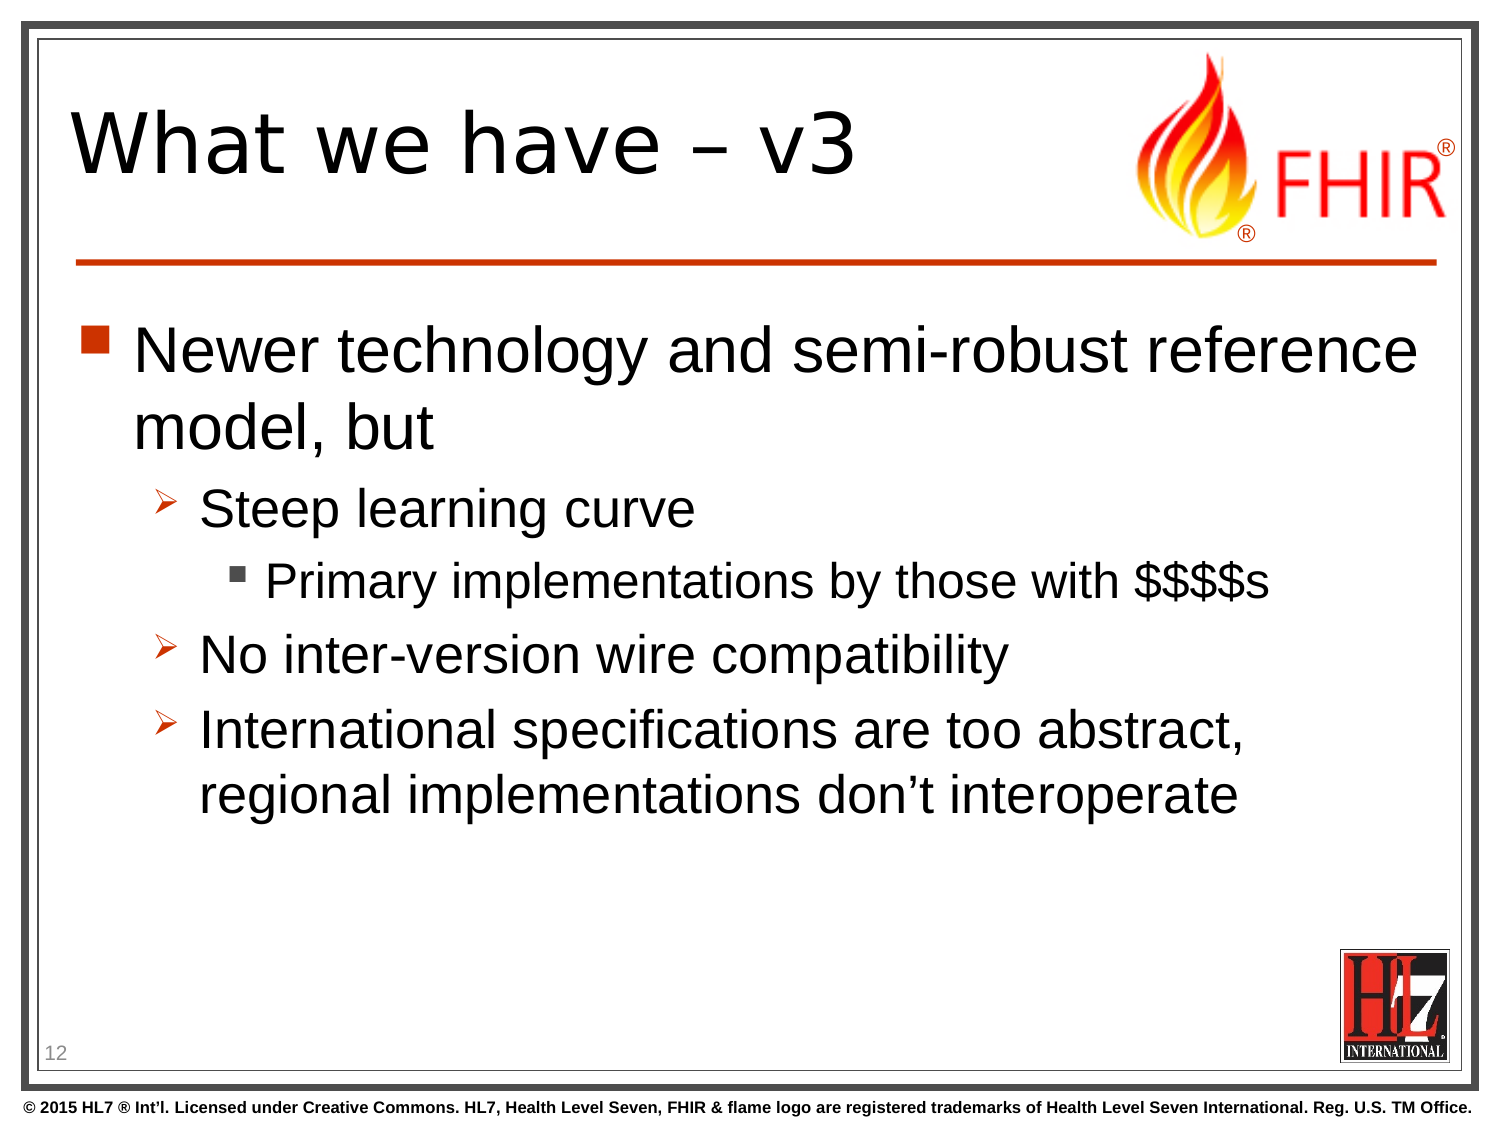

# What we have – v3
Newer technology and semi-robust reference model, but
Steep learning curve
Primary implementations by those with $$$$s
No inter-version wire compatibility
International specifications are too abstract, regional implementations don’t interoperate
12